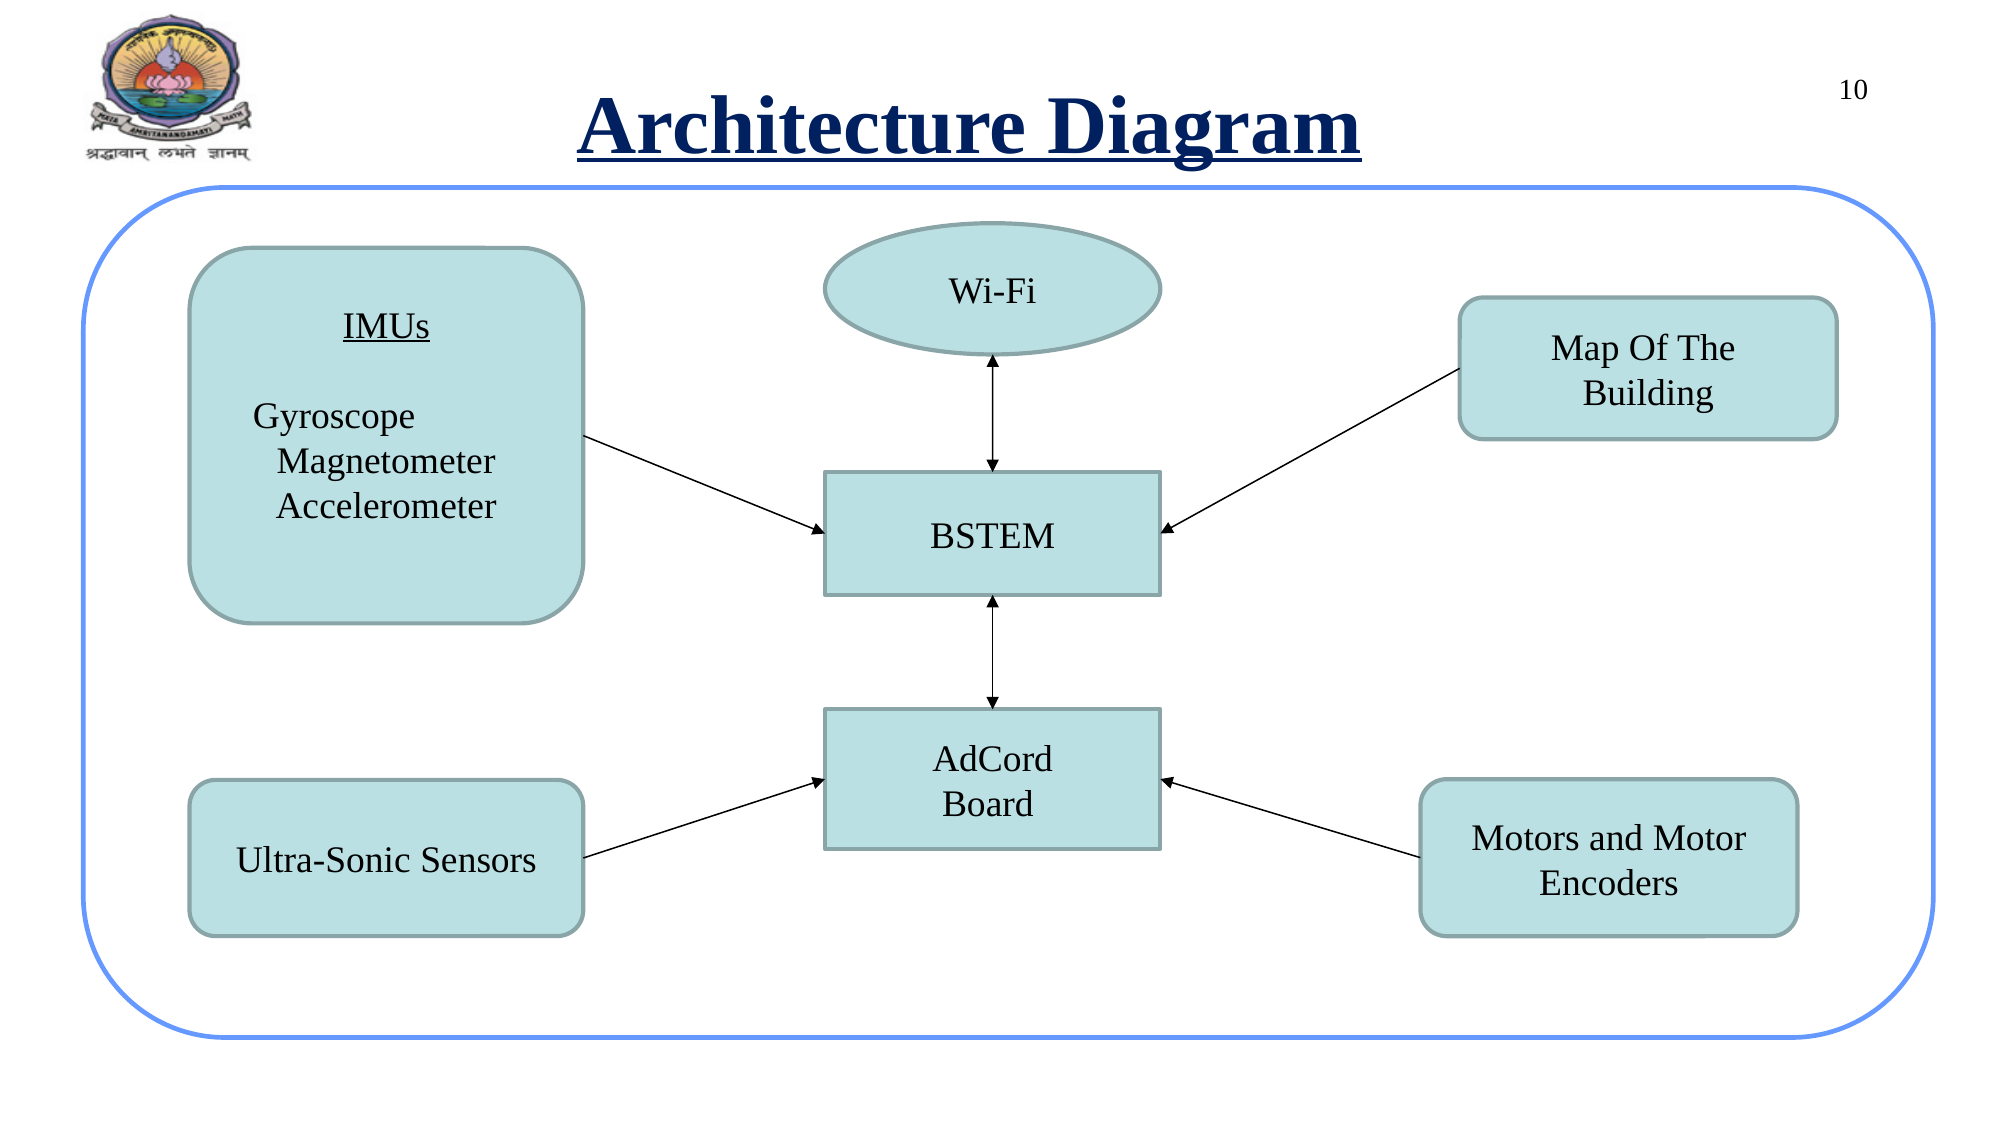

Architecture Diagram
10
Wi-Fi
IMUs

Gyroscope
Magnetometer
Accelerometer

Map Of The
Building
BSTEM
AdCord
Board
Motors and Motor Encoders
Ultra-Sonic Sensors